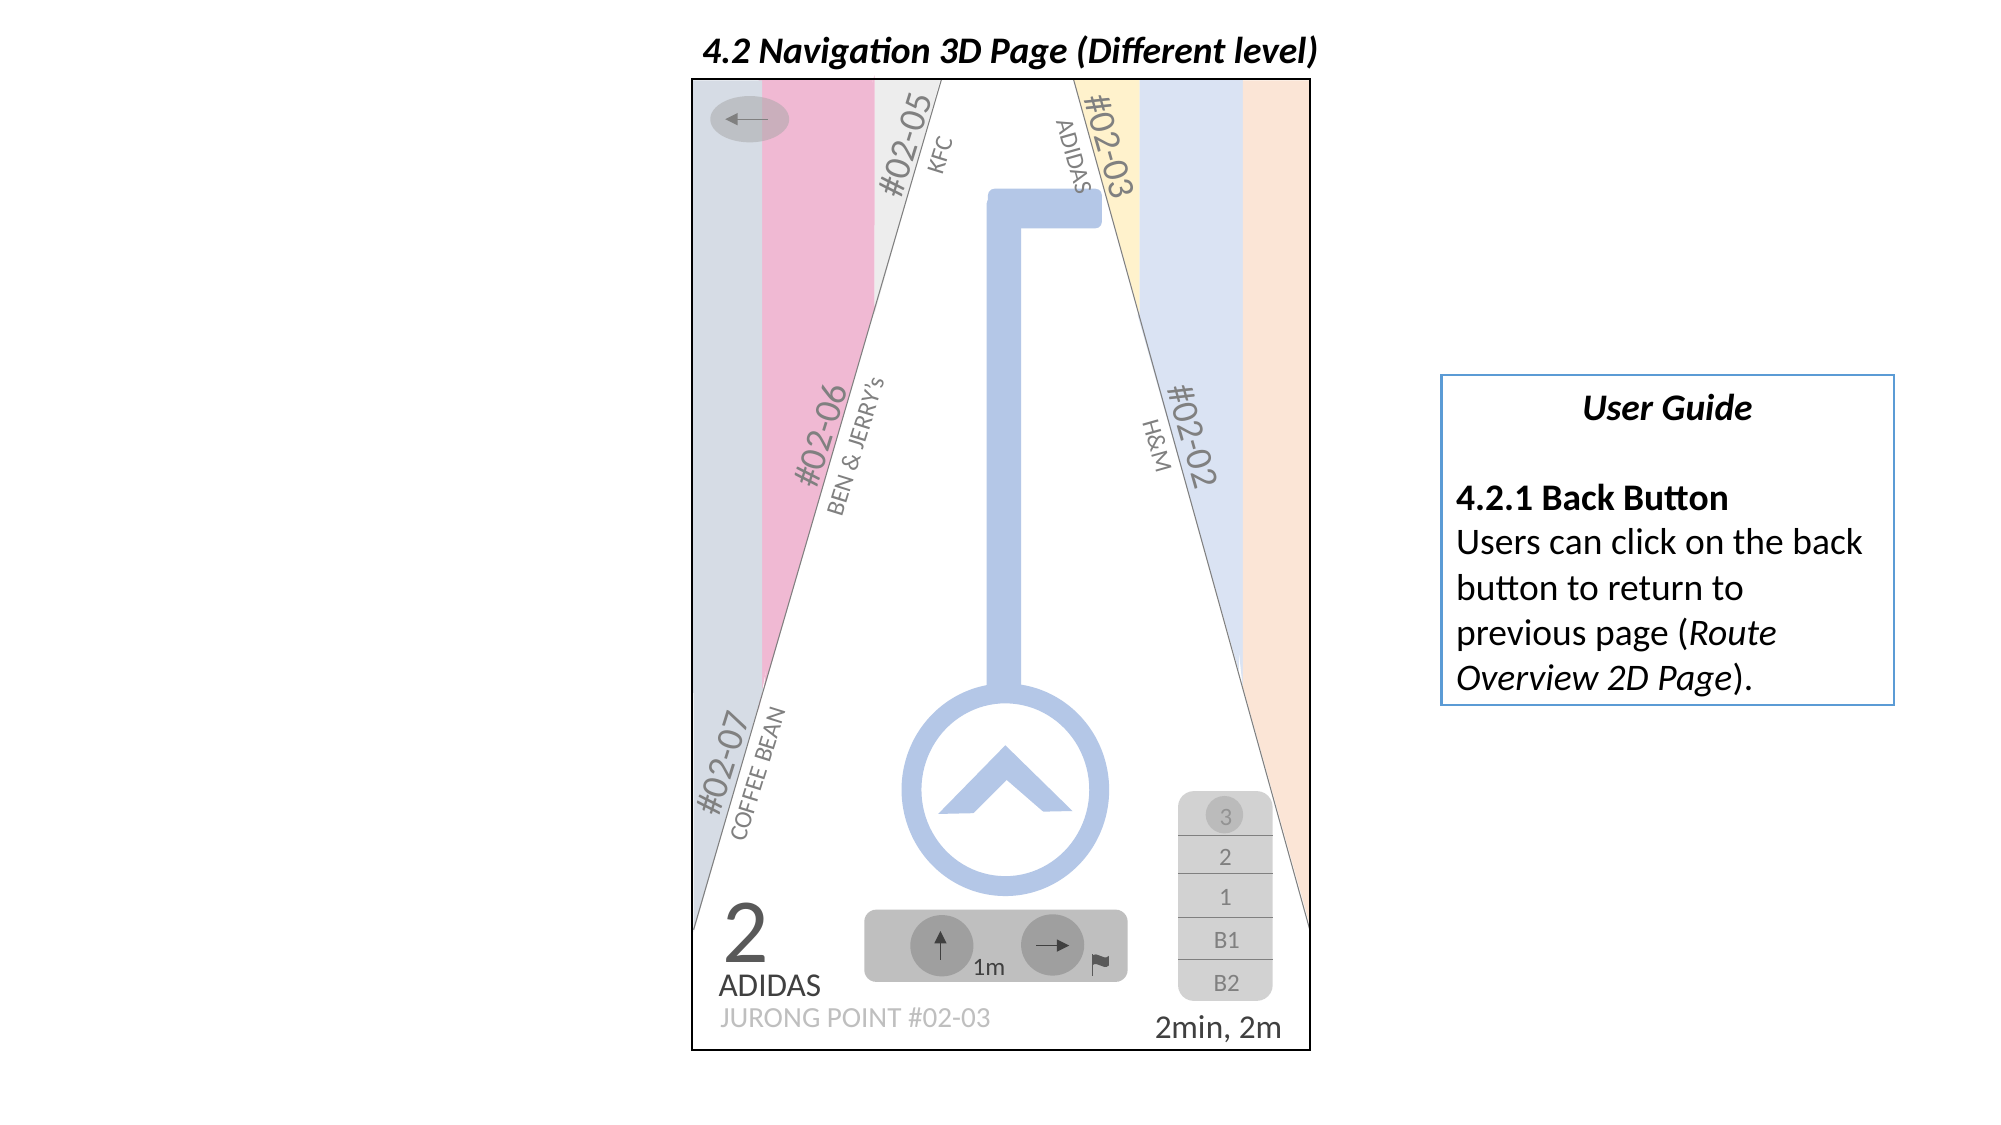

4.2 Navigation 3D Page (Different level)

#02-05
KFC
#02-03
ADIDAS

User Guide

4.2.1 Back Button
Users can click on the back button to return to previous page (Route Overview 2D Page).
#02-06
BEN & JERRY’s
#02-02
H&M

#02-07
COFFEE BEAN

3
2
1
B1
B2

2

1m

ADIDAS
JURONG POINT #02-03
2min, 2m